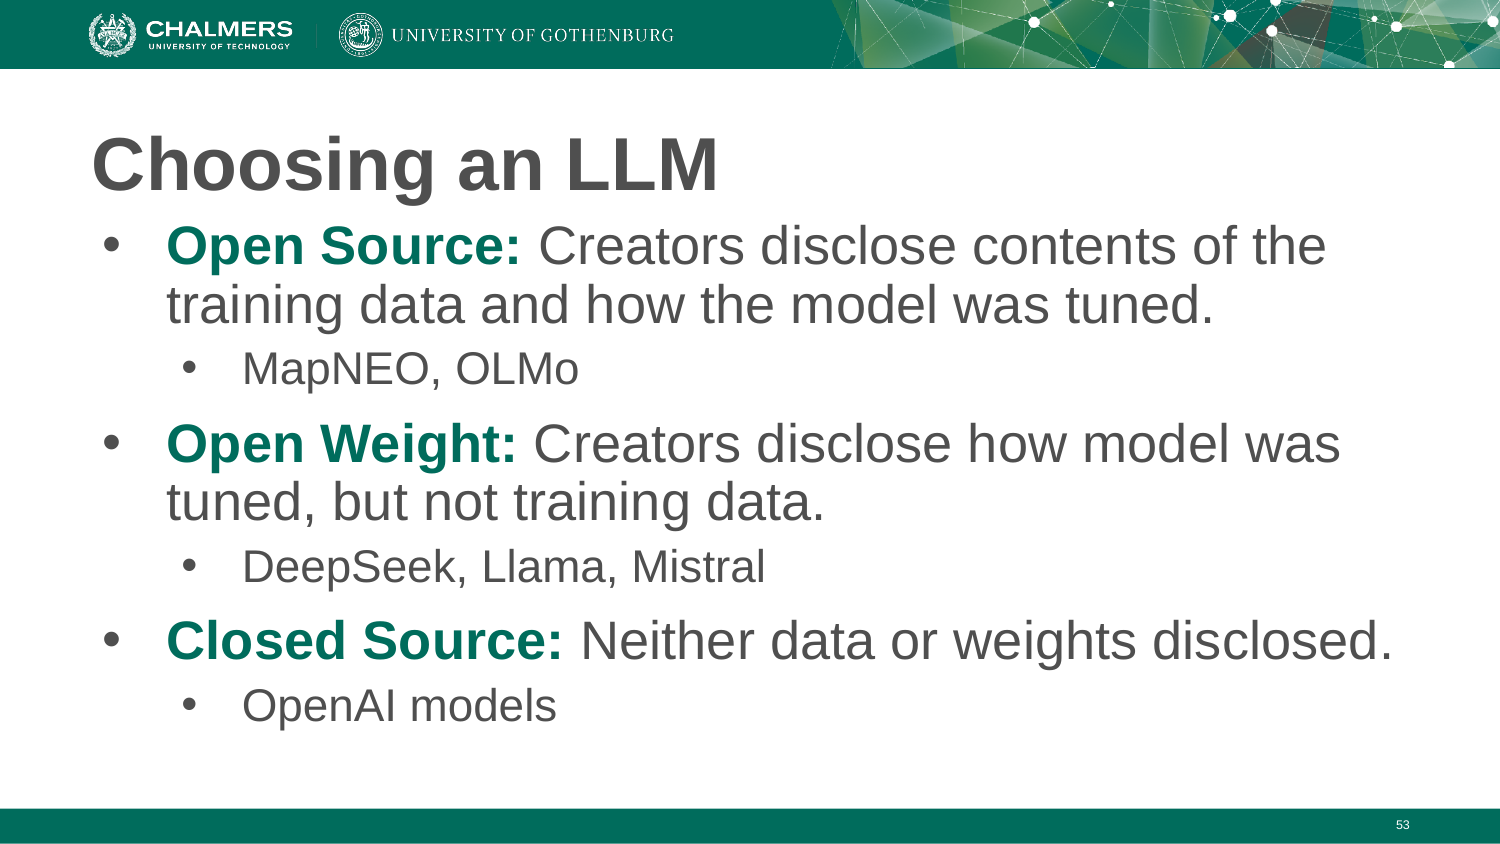

# Choosing an LLM
Open Source: Creators disclose contents of the training data and how the model was tuned.
MapNEO, OLMo
Open Weight: Creators disclose how model was tuned, but not training data.
DeepSeek, Llama, Mistral
Closed Source: Neither data or weights disclosed.
OpenAI models
53